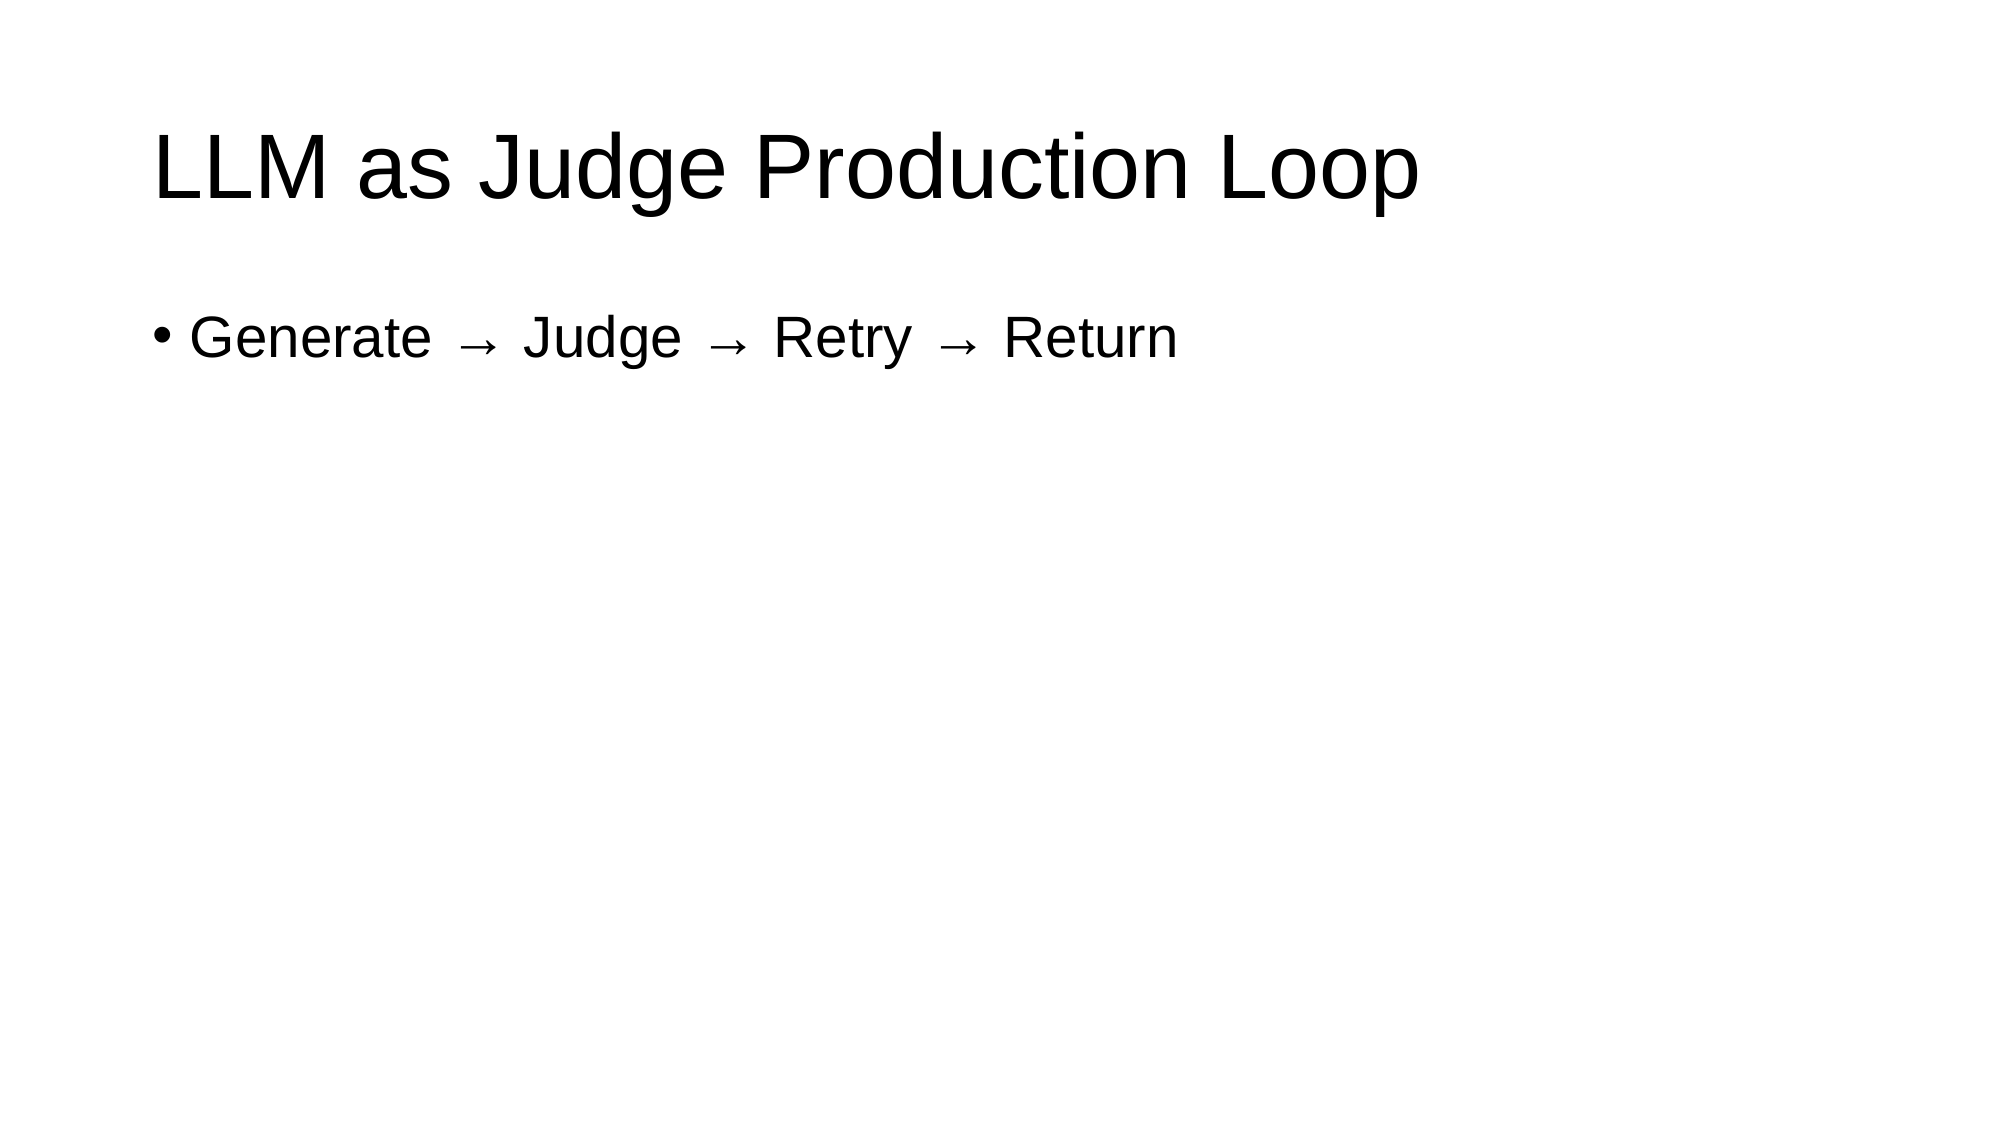

# LLM as Judge Production Loop
Generate → Judge → Retry → Return